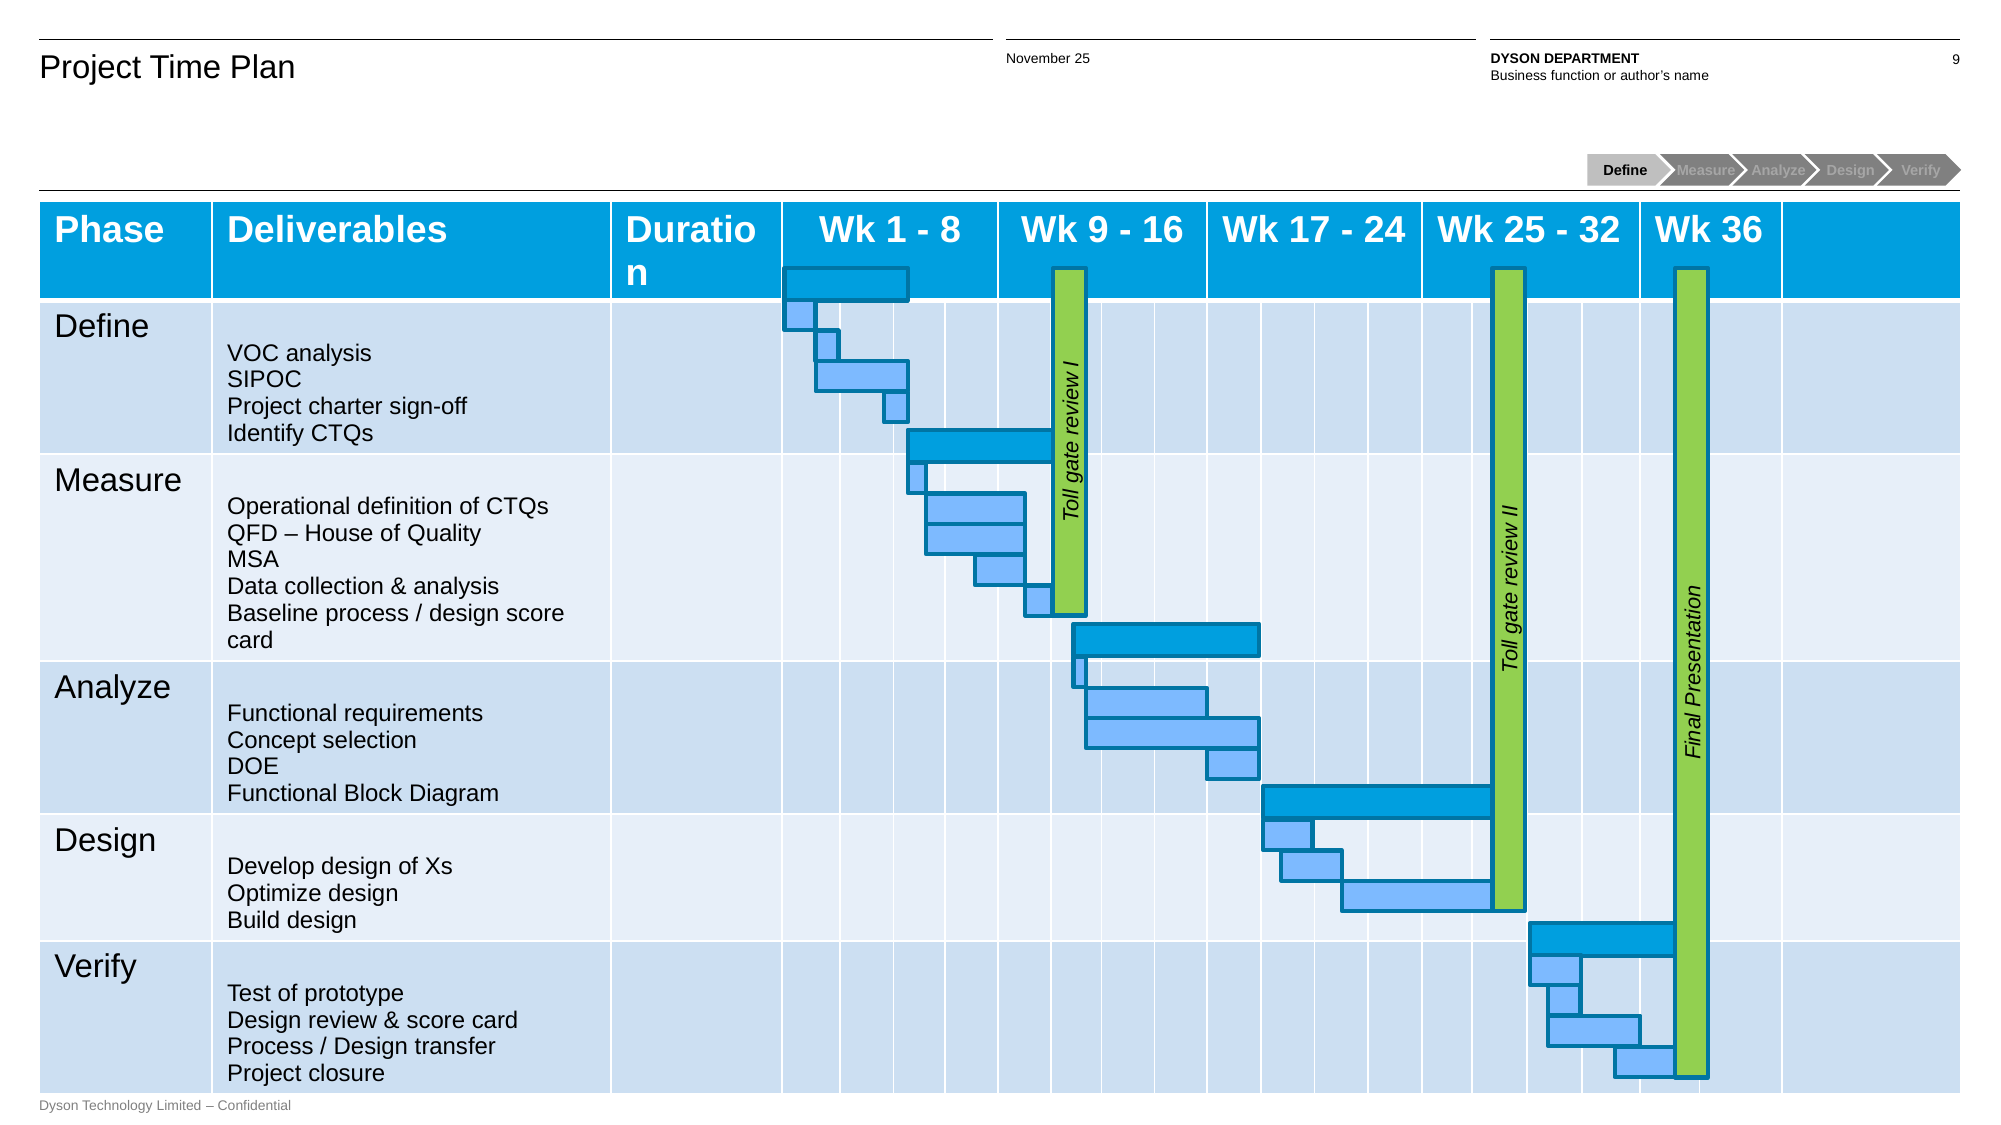

Project Time Plan
Define
  Measure
  Analyze
  Design
 Verify
| Phase | Deliverables | Duration | Wk 1 - 8 |  |  |  | Wk 9 - 16 |  |  |  | Wk 17 - 24 |  |  |  | Wk 25 - 32 |  |  |  | Wk 36 |  |  |
| --- | --- | --- | --- | --- | --- | --- | --- | --- | --- | --- | --- | --- | --- | --- | --- | --- | --- | --- | --- | --- | --- |
| Define | VOC analysis SIPOC Project charter sign-off Identify CTQs |  |  |  |  |  |  |  |  |  |  |  |  |  |  |  |  |  |  |  |  |
| Measure | Operational definition of CTQs QFD – House of Quality MSA Data collection & analysis Baseline process / design score card |  |  |  |  |  |  |  |  |  |  |  |  |  |  |  |  |  |  |  |  |
| Analyze | Functional requirements Concept selection DOE Functional Block Diagram |  |  |  |  |  |  |  |  |  |  |  |  |  |  |  |  |  |  |  |  |
| Design | Develop design of Xs Optimize design Build design |  |  |  |  |  |  |  |  |  |  |  |  |  |  |  |  |  |  |  |  |
| Verify | Test of prototype Design review & score card Process / Design transfer Project closure |  |  |  |  |  |  |  |  |  |  |  |  |  |  |  |  |  |  |  |  |

Toll gate review I

Toll gate review II

Final Presentation